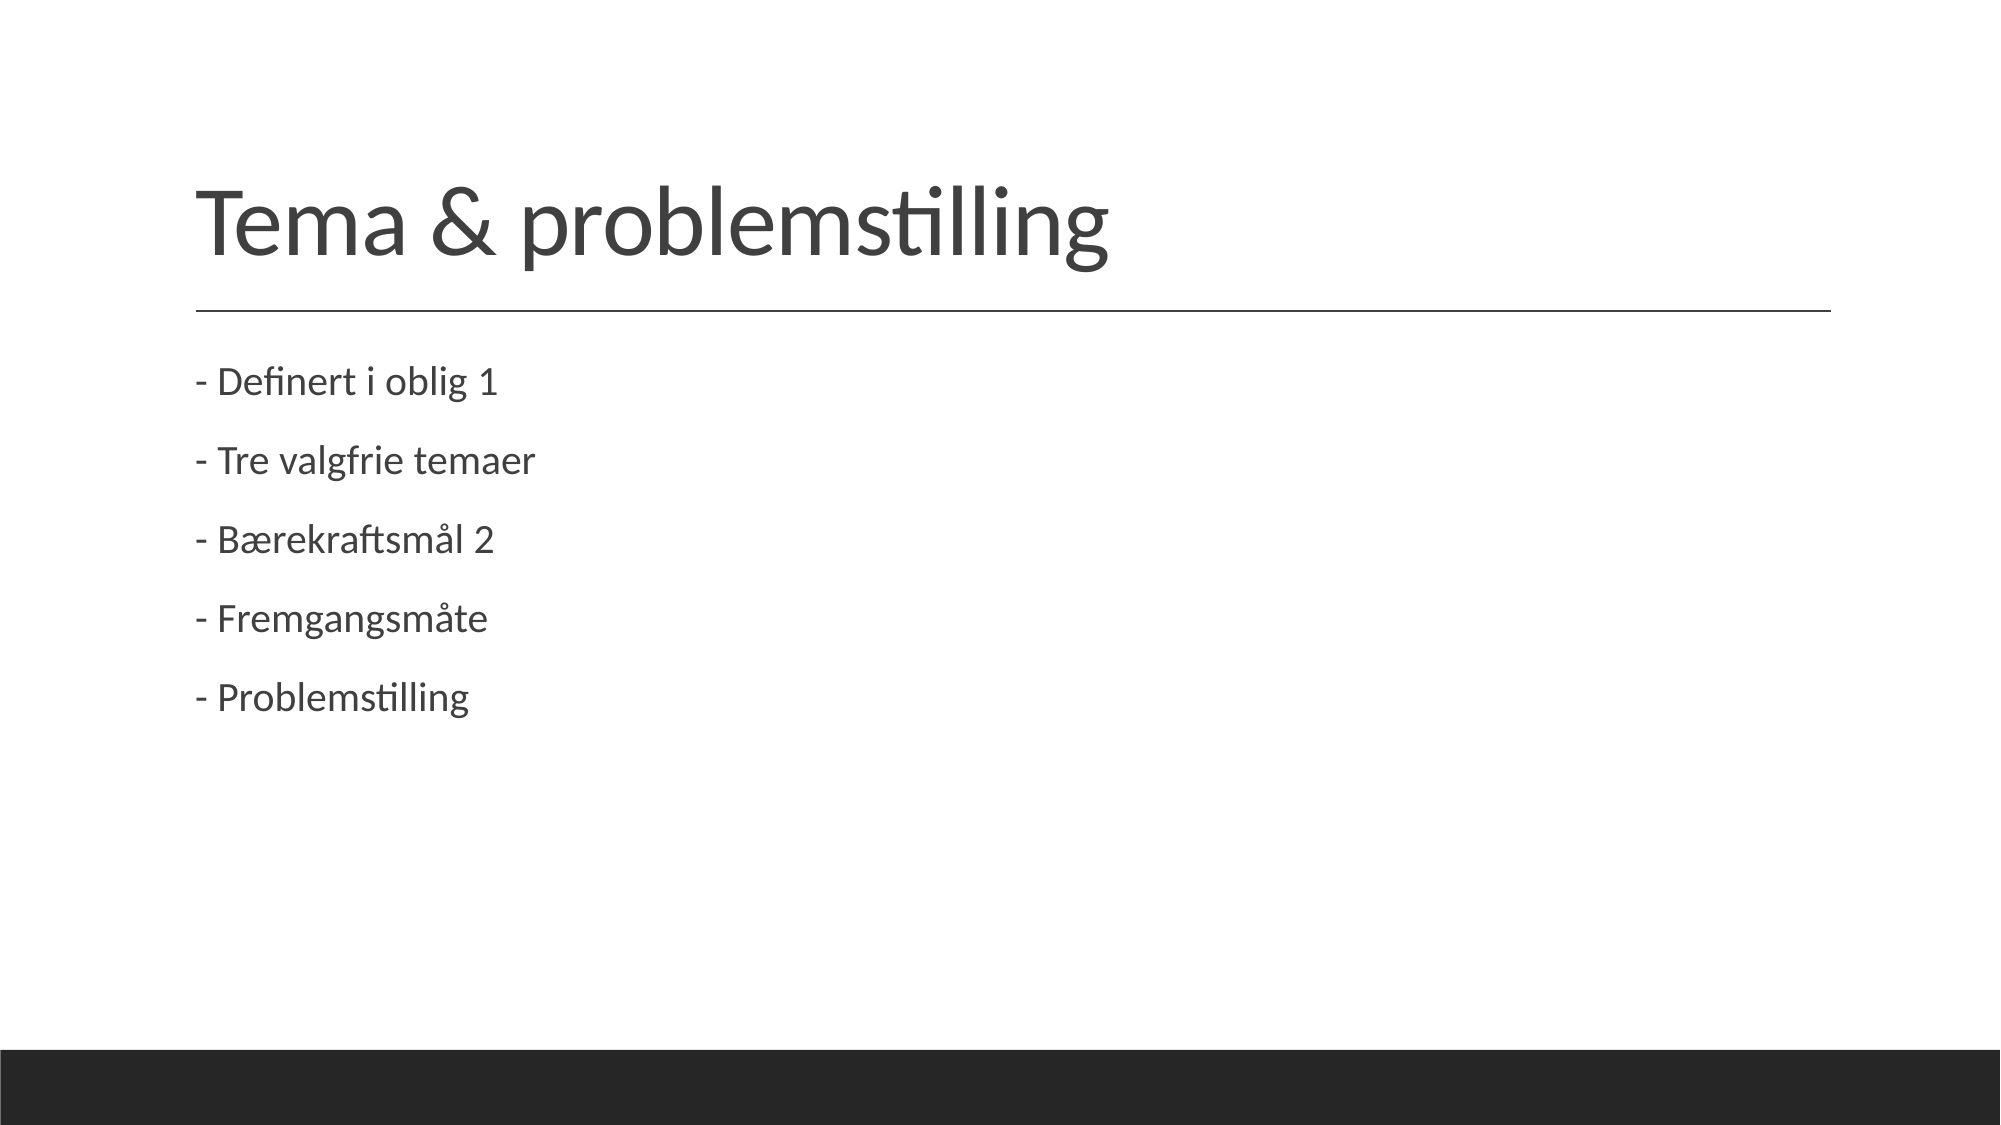

# Tema & problemstilling
- Definert i oblig 1
- Tre valgfrie temaer
- Bærekraftsmål 2
- Fremgangsmåte
- Problemstilling